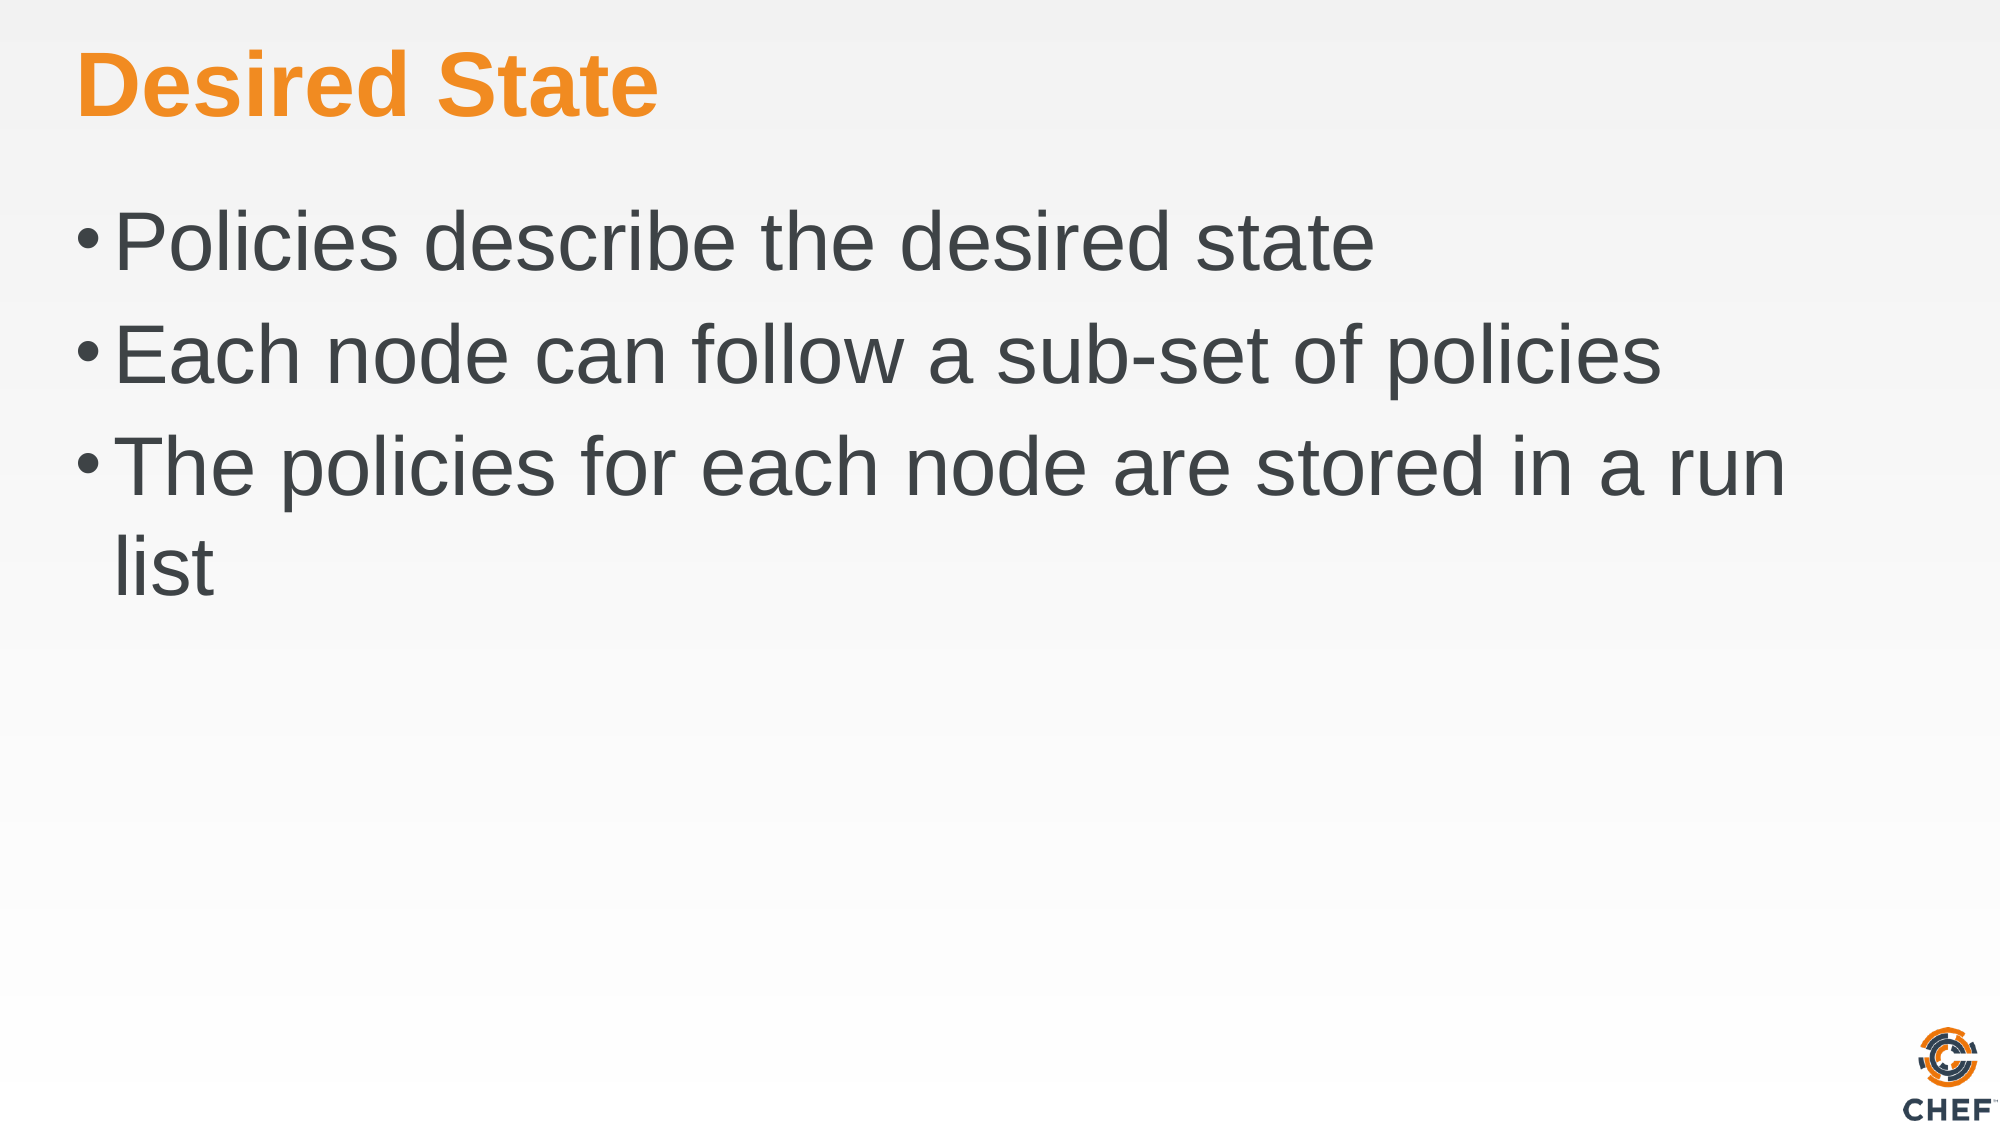

# Desired State
Policies describe the desired state
Each node can follow a sub-set of policies
The policies for each node are stored in a run list